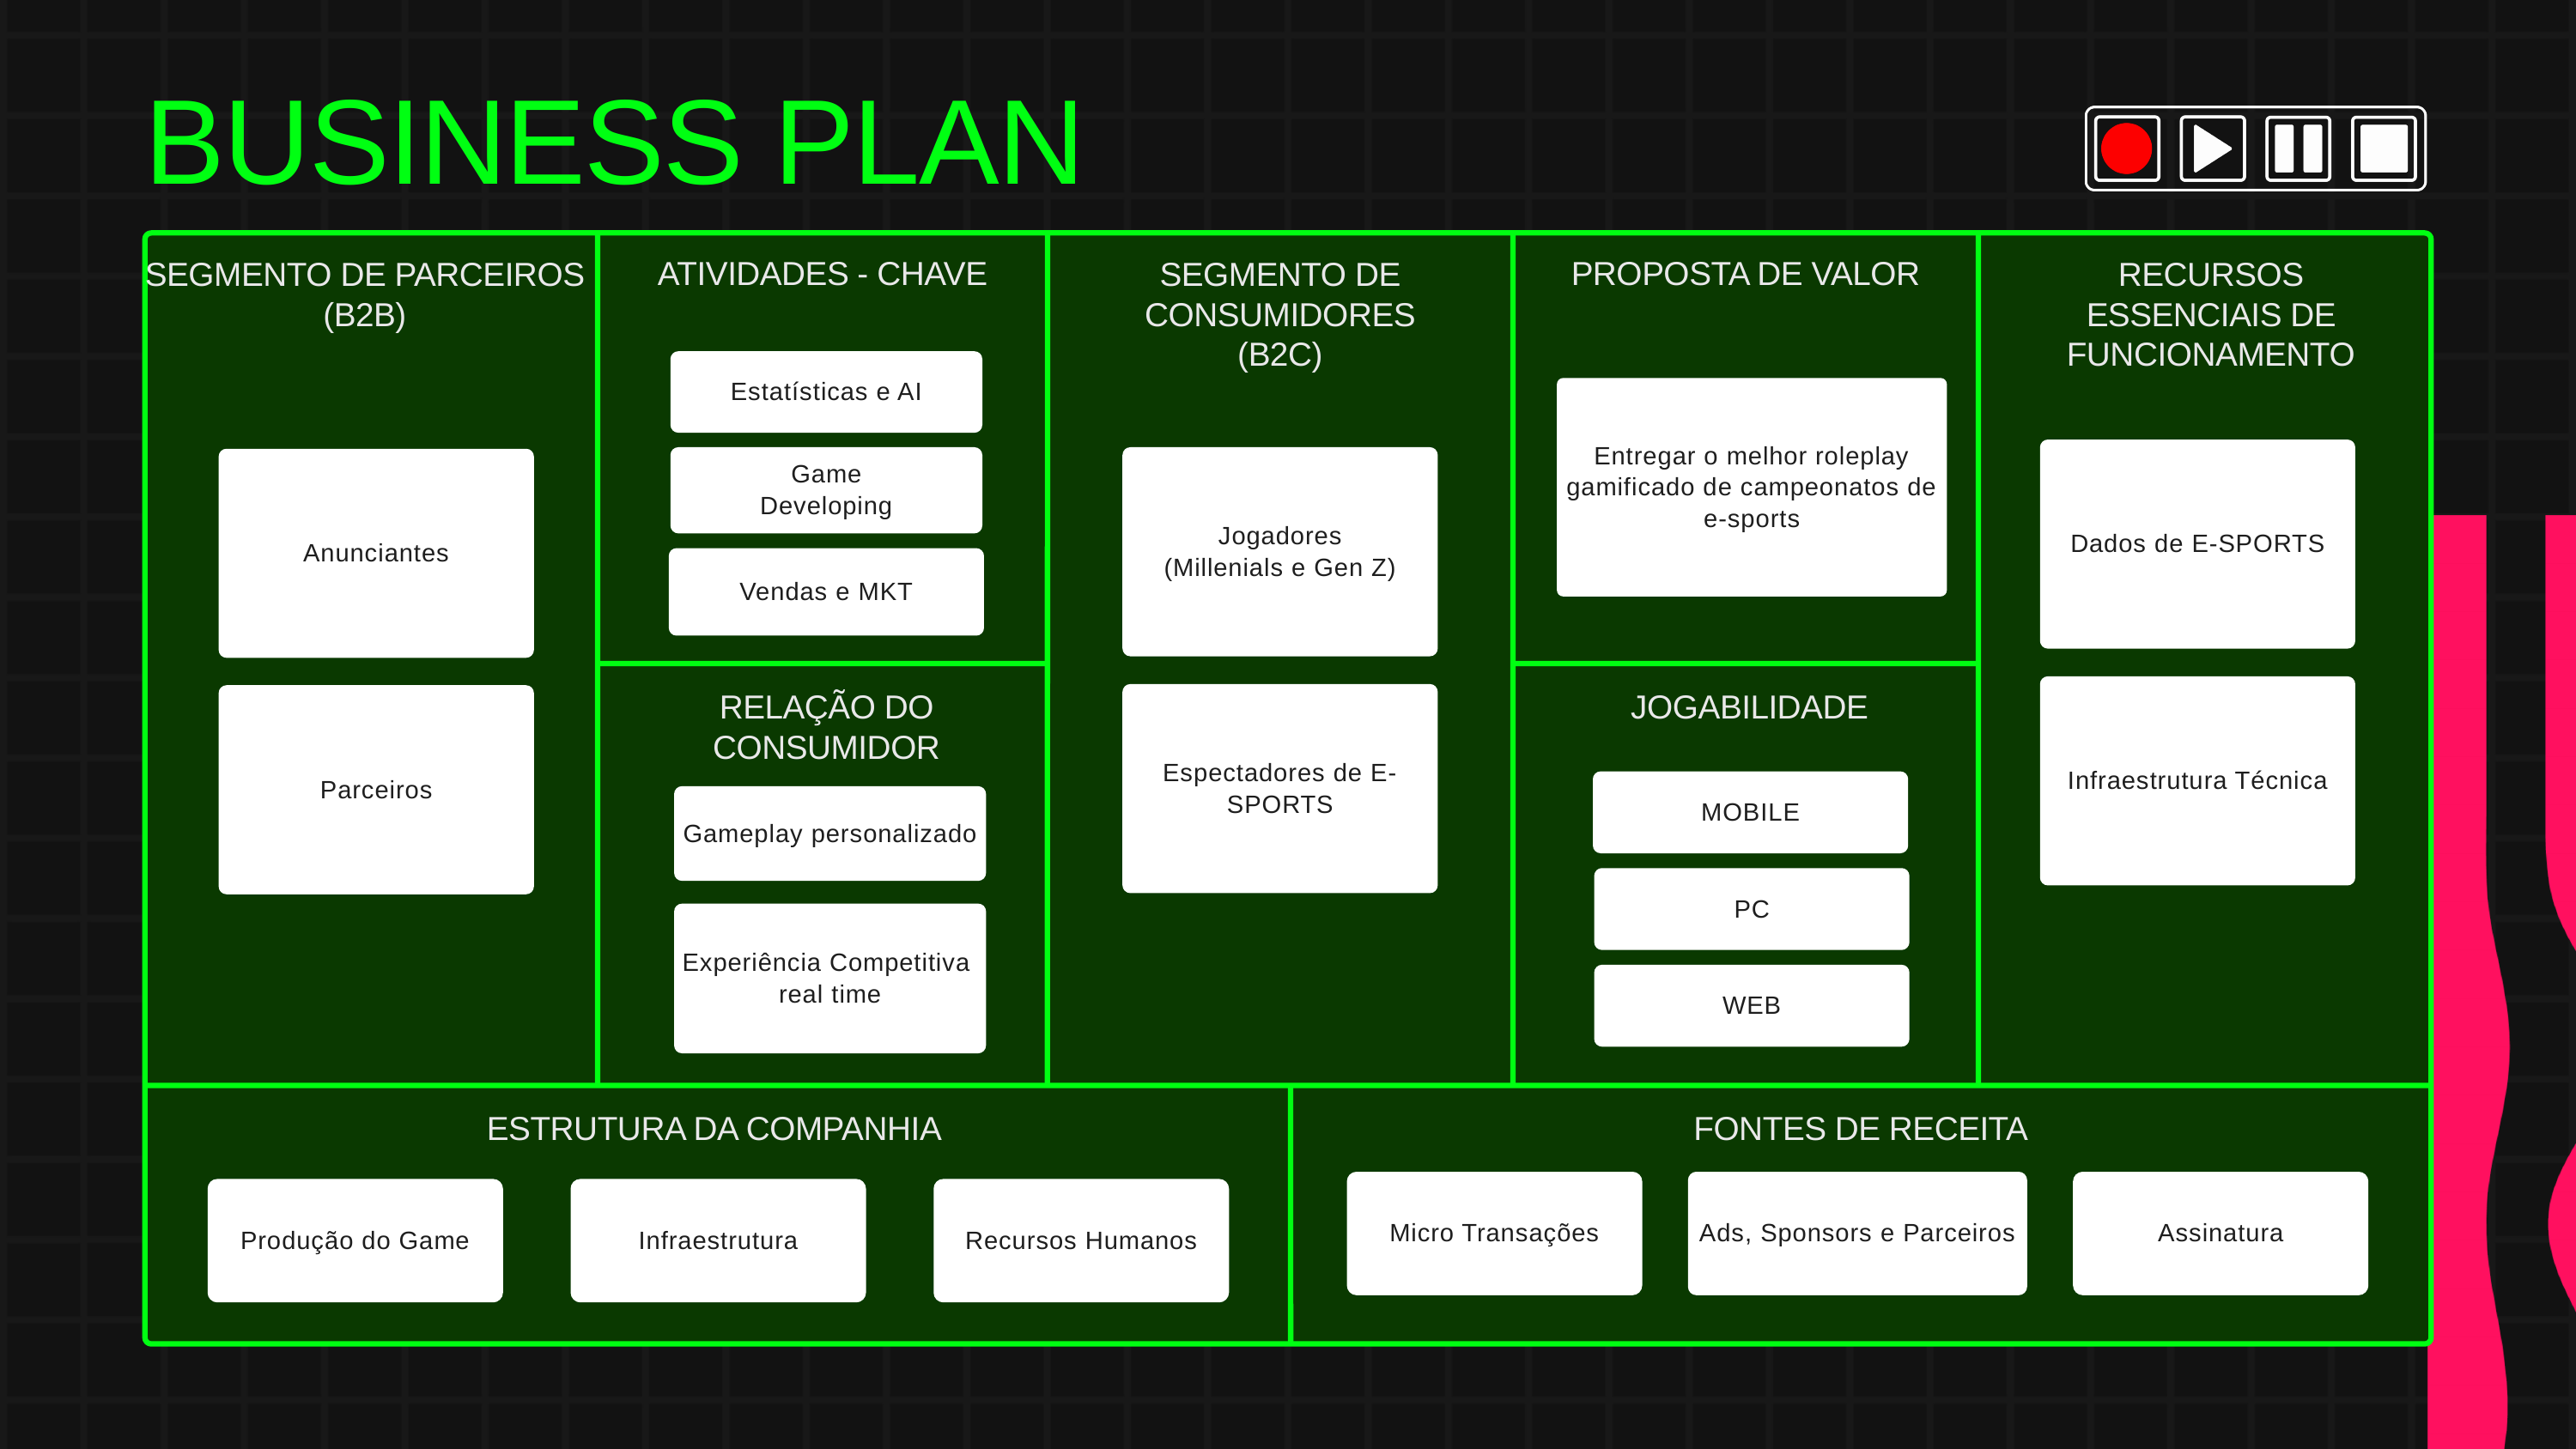

BUSINESS PLAN

ATIVIDADES - CHAVE
PROPOSTA DE VALOR
SEGMENTO DE PARCEIROS
(B2B)
SEGMENTO DE CONSUMIDORES
(B2C)
RECURSOS
ESSENCIAIS DE FUNCIONAMENTO

Estatísticas e AI

Entregar o melhor roleplay gamificado de campeonatos de e-sports

Dados de E-SPORTS

Game
Developing

Jogadores
(Millenials e Gen Z)

Anunciantes

Vendas e MKT

Infraestrutura Técnica

Espectadores de E-SPORTS

Parceiros
RELAÇÃO DO CONSUMIDOR
JOGABILIDADE

MOBILE

Gameplay personalizado

PC

Experiência Competitiva
real time

WEB

ESTRUTURA DA COMPANHIA
FONTES DE RECEITA

Micro Transações

Ads, Sponsors e Parceiros

Assinatura

Produção do Game

Infraestrutura

Recursos Humanos